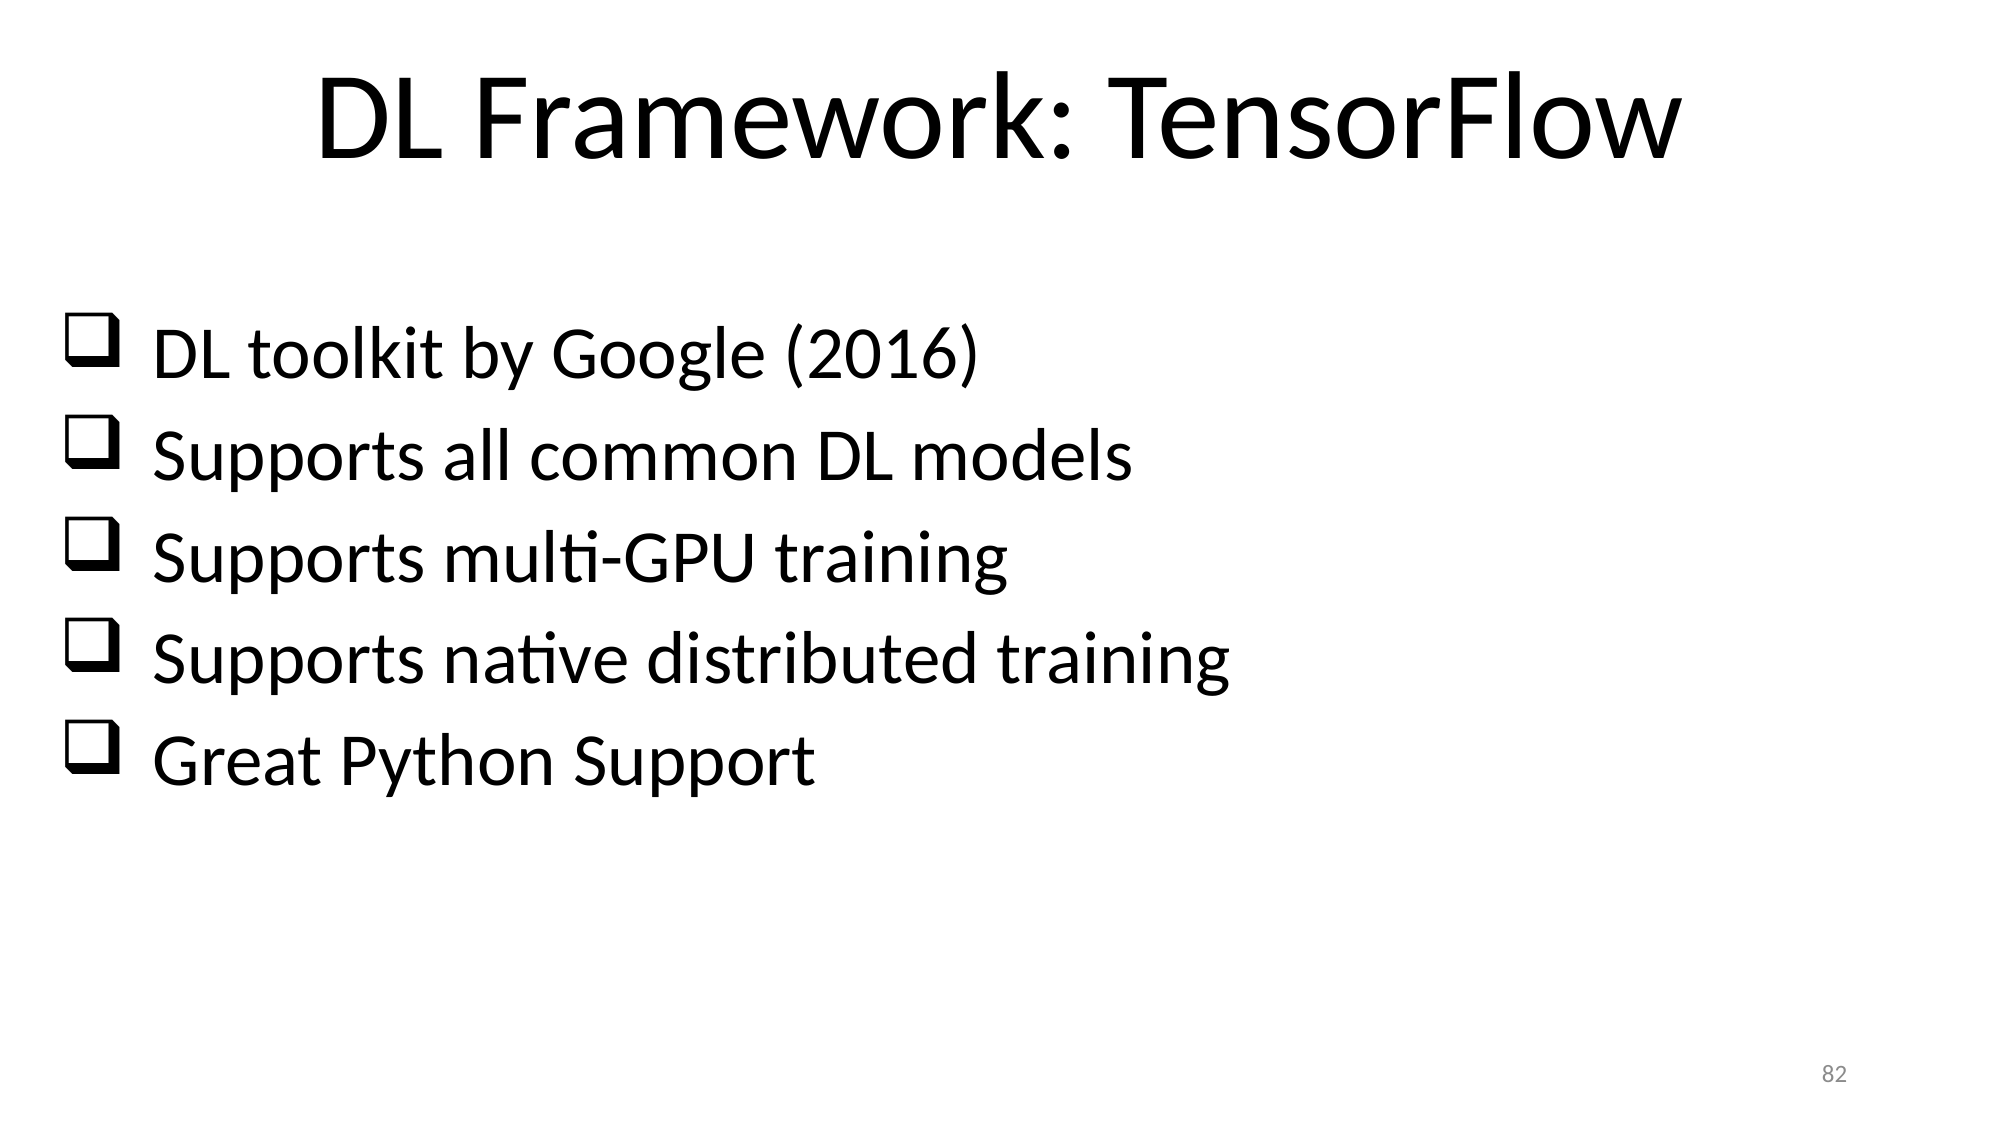

# DL Framework: TensorFlow
DL toolkit by Google (2016)
Supports all common DL models
Supports multi-GPU training
Supports native distributed training
Great Python Support
82